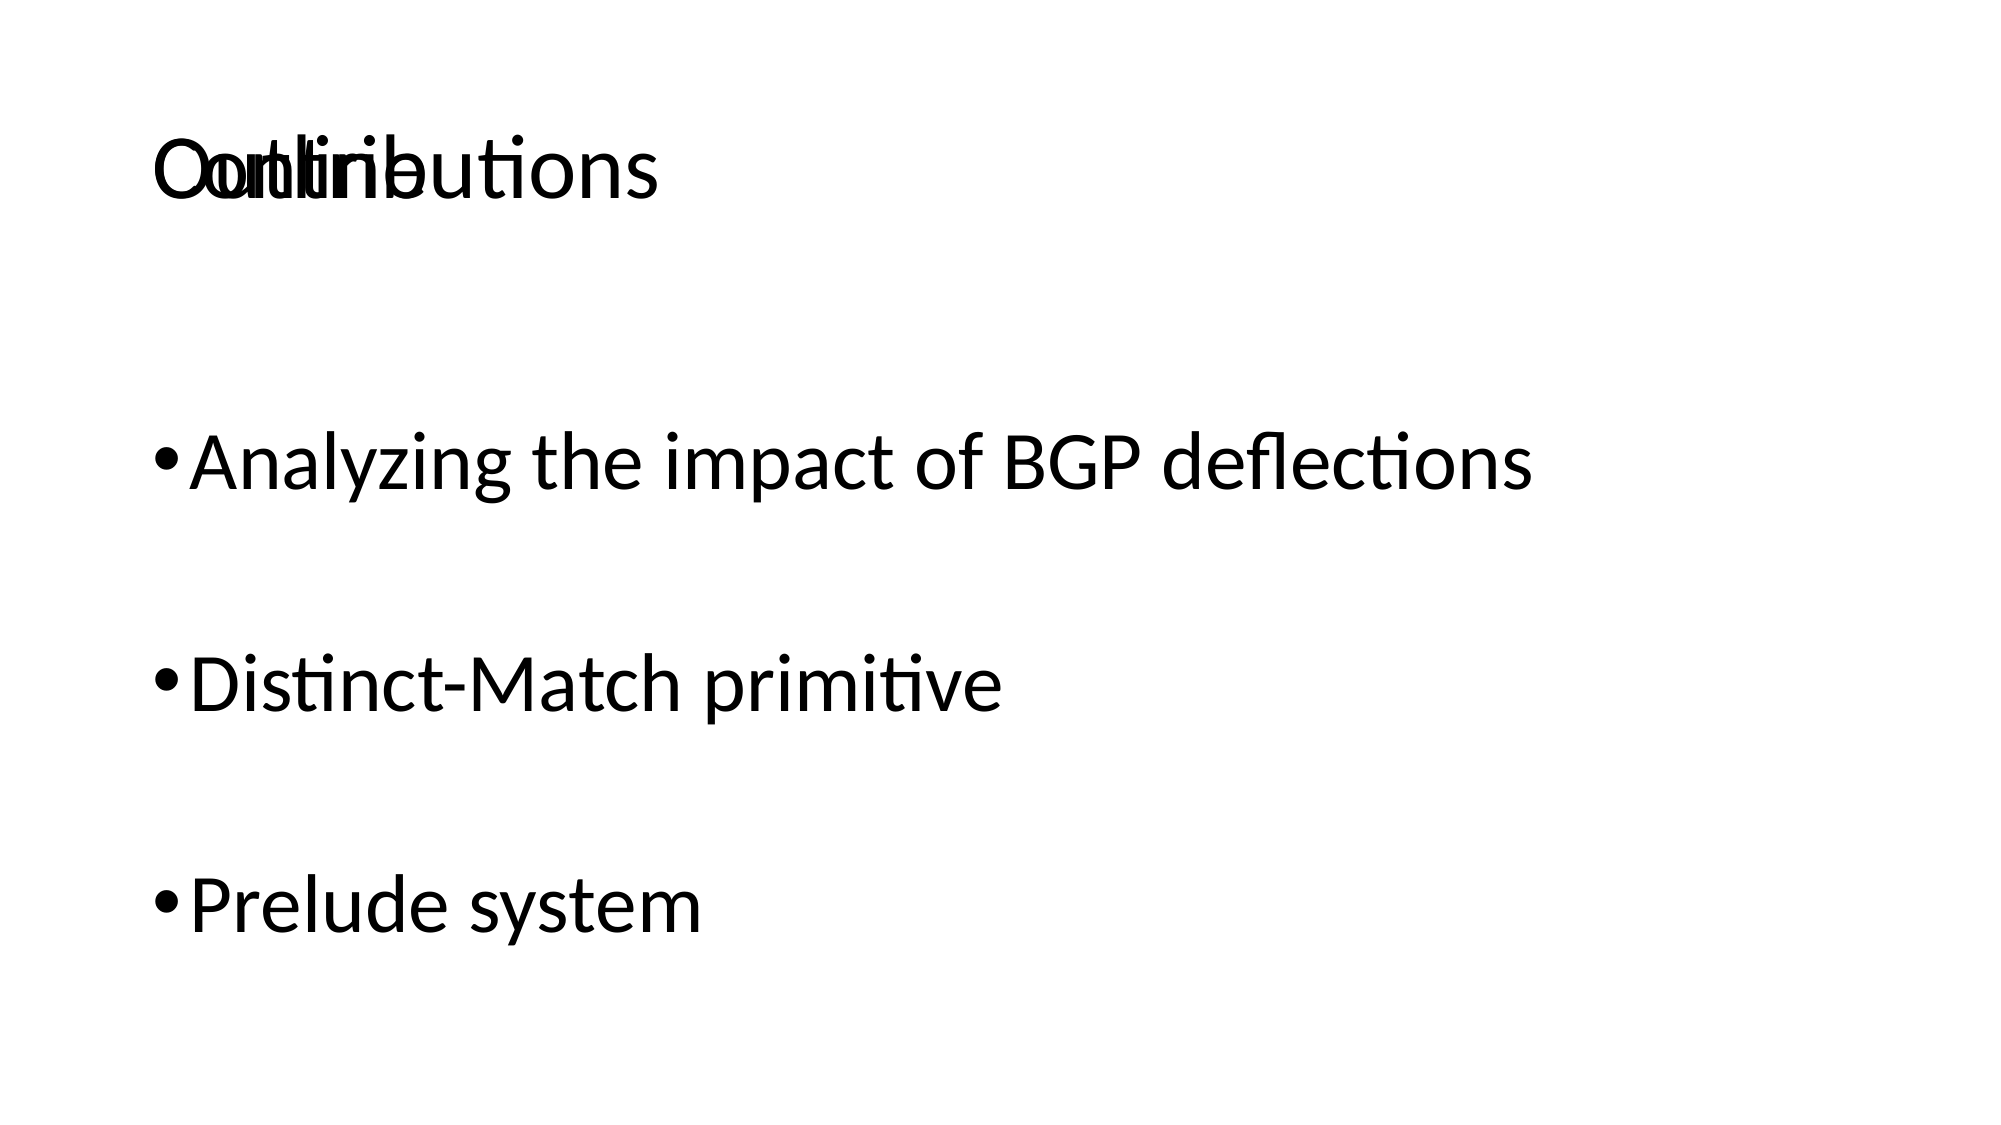

# Outline
Contributions

Analyzing the impact of BGP deflections

Distinct-Match primitive

Prelude system